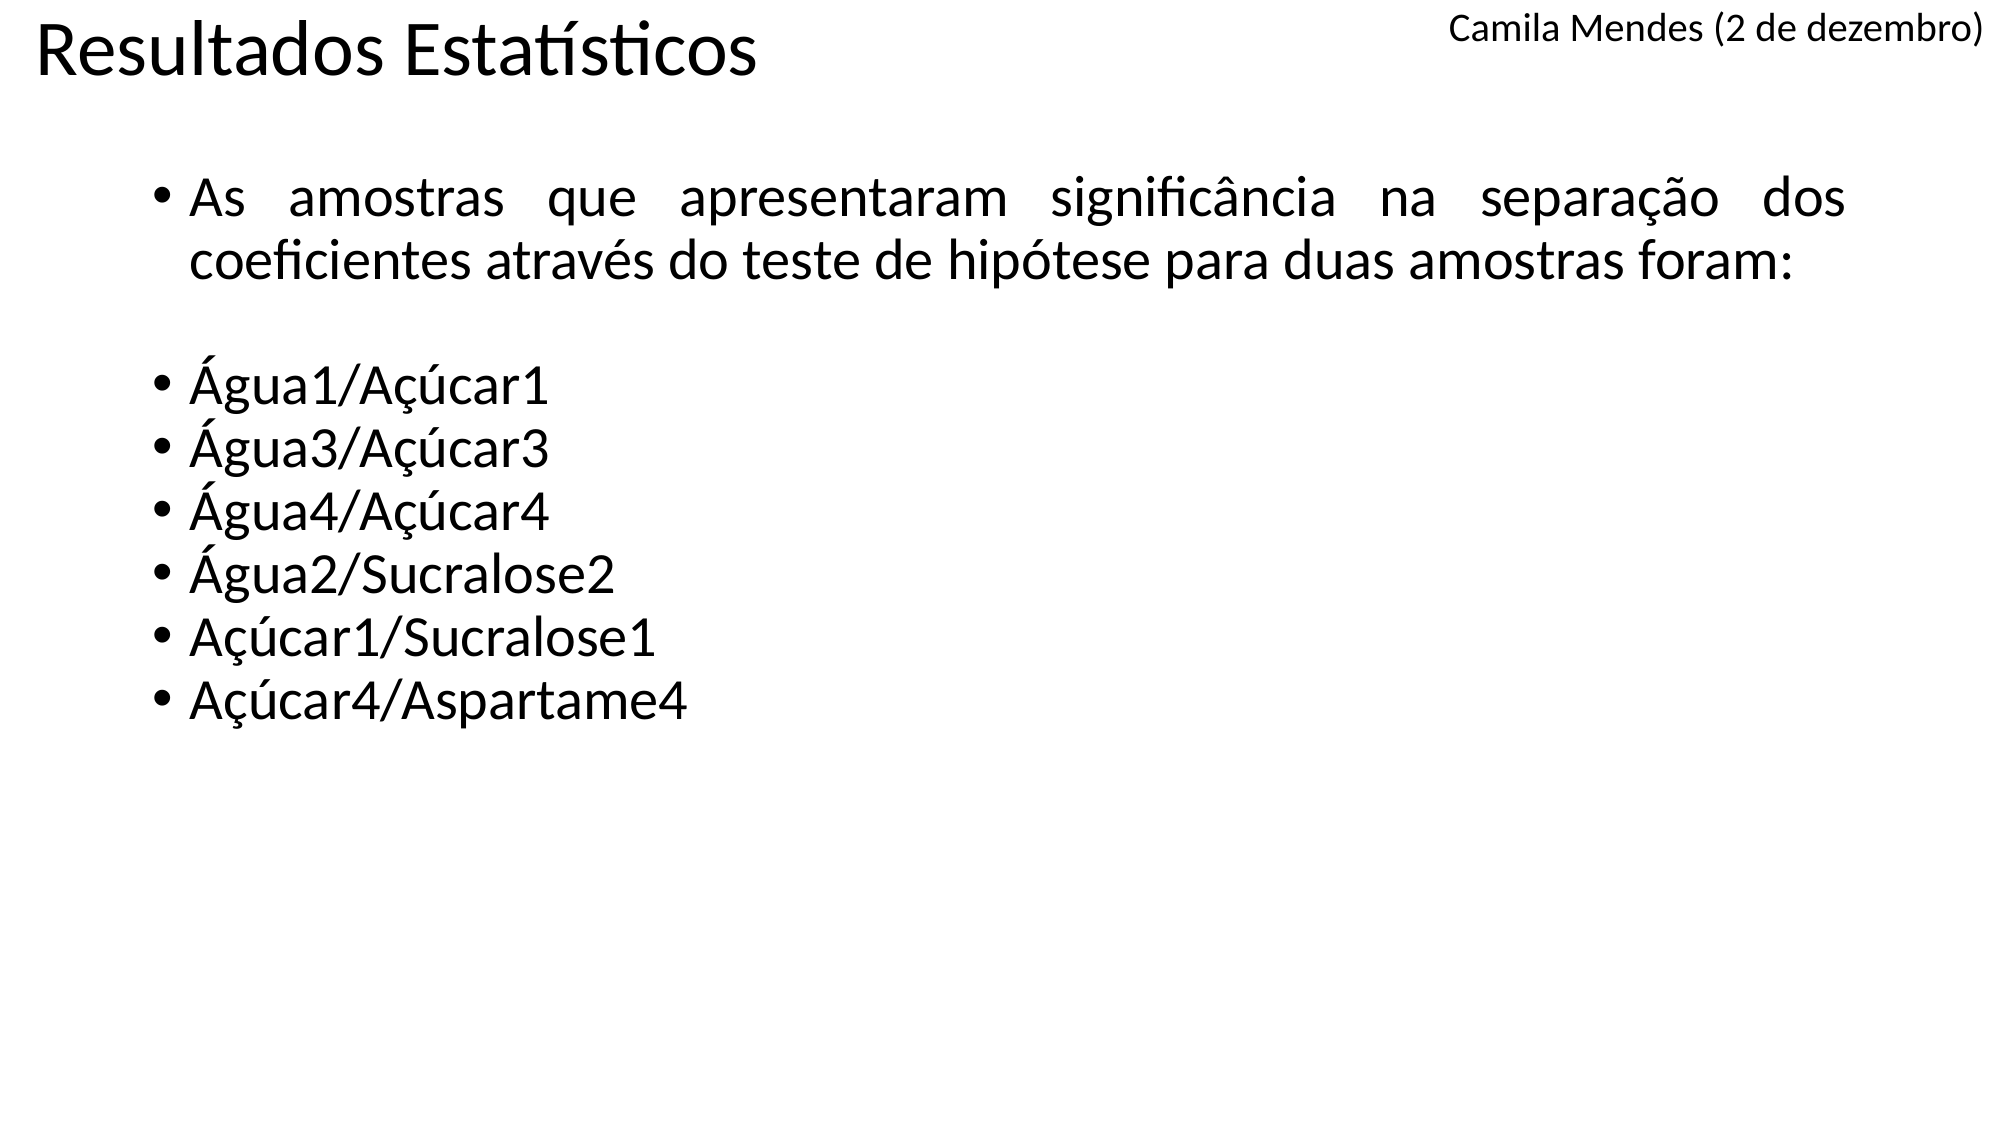

# Resultados Estatísticos
Camila Mendes (2 de dezembro)
As amostras que apresentaram significância na separação dos coeficientes através do teste de hipótese para duas amostras foram:

Água1/Açúcar1
Água3/Açúcar3
Água4/Açúcar4
Água2/Sucralose2
Açúcar1/Sucralose1
Açúcar4/Aspartame4